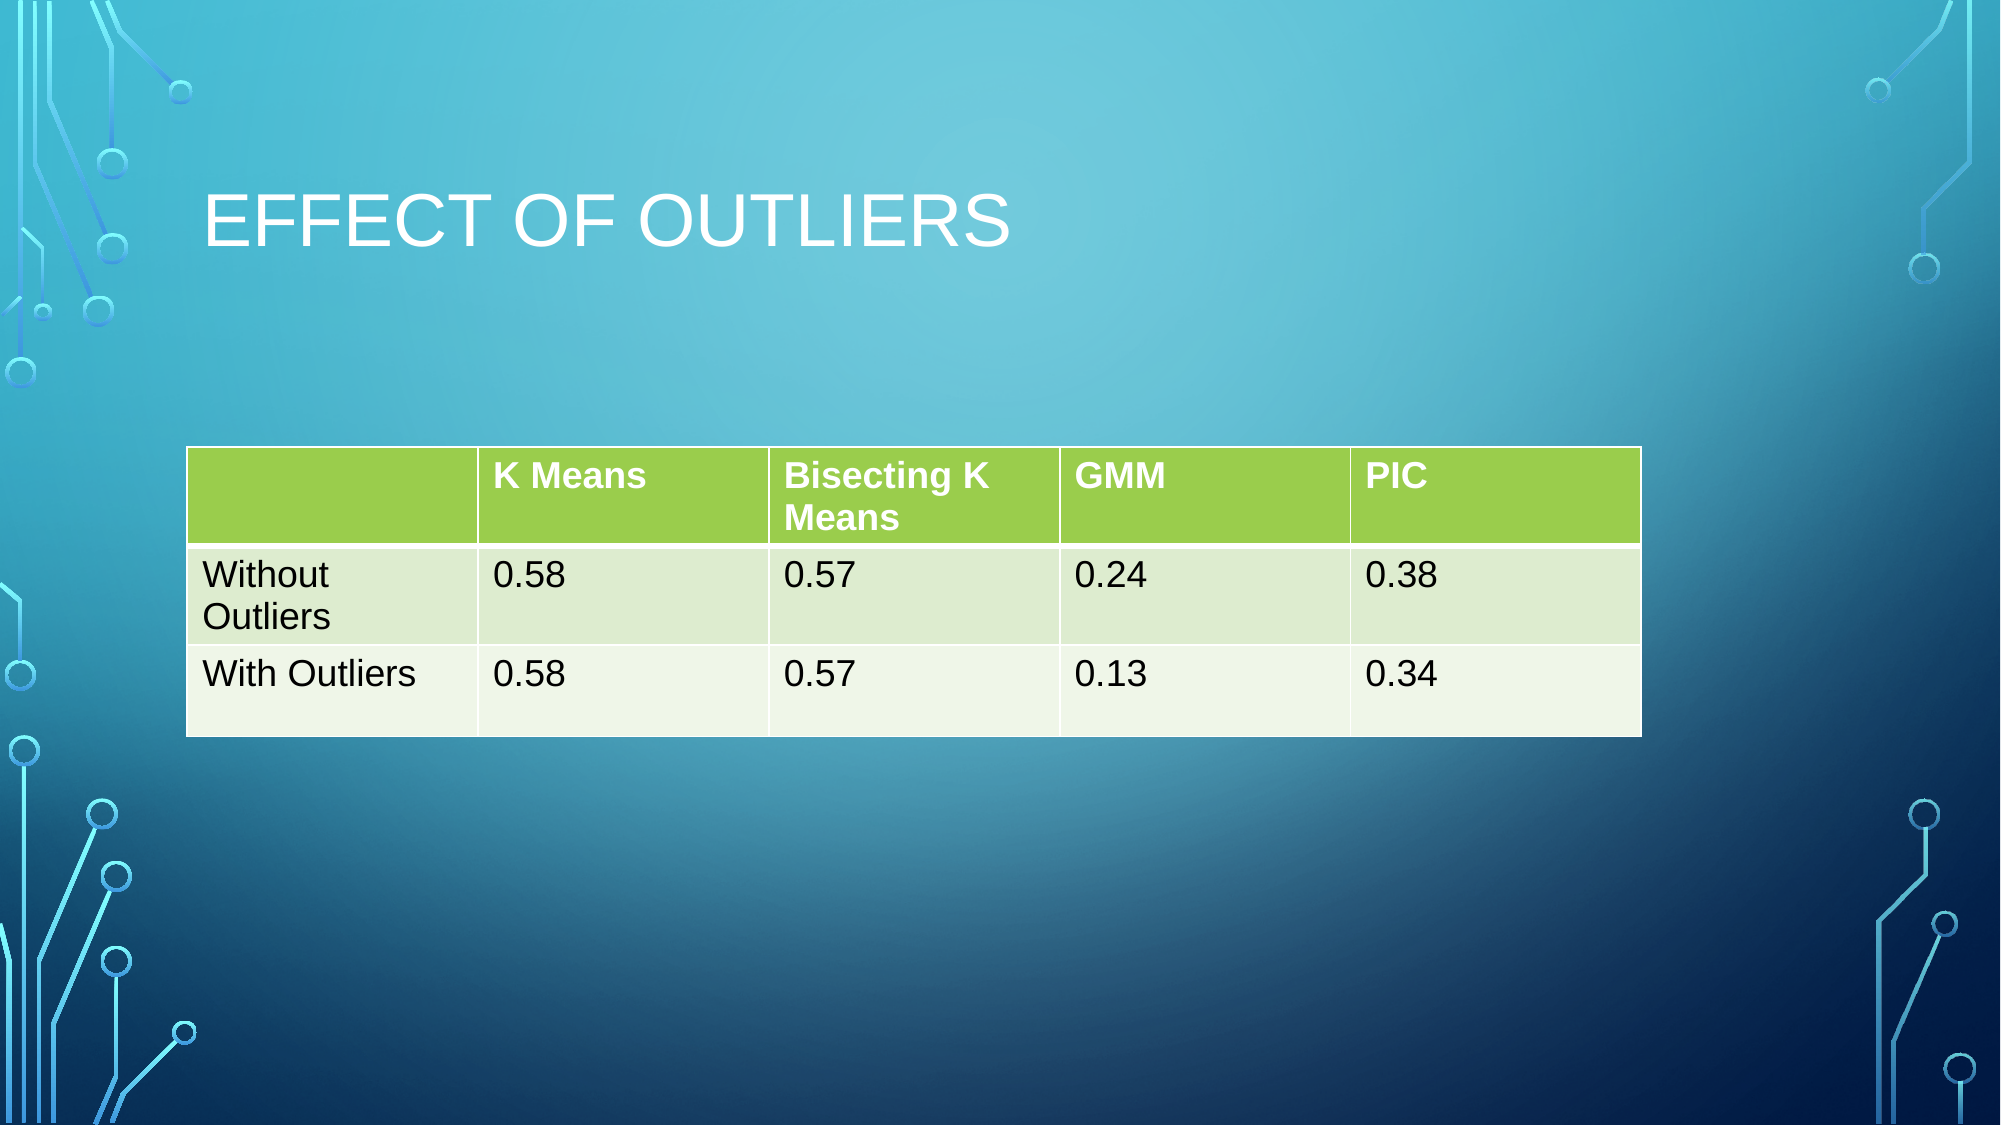

# EFFECT of outliers
|  | K Means | Bisecting K Means | GMM | PIC |
| --- | --- | --- | --- | --- |
| Without Outliers | 0.58 | 0.57 | 0.24 | 0.38 |
| With Outliers | 0.58 | 0.57 | 0.13 | 0.34 |